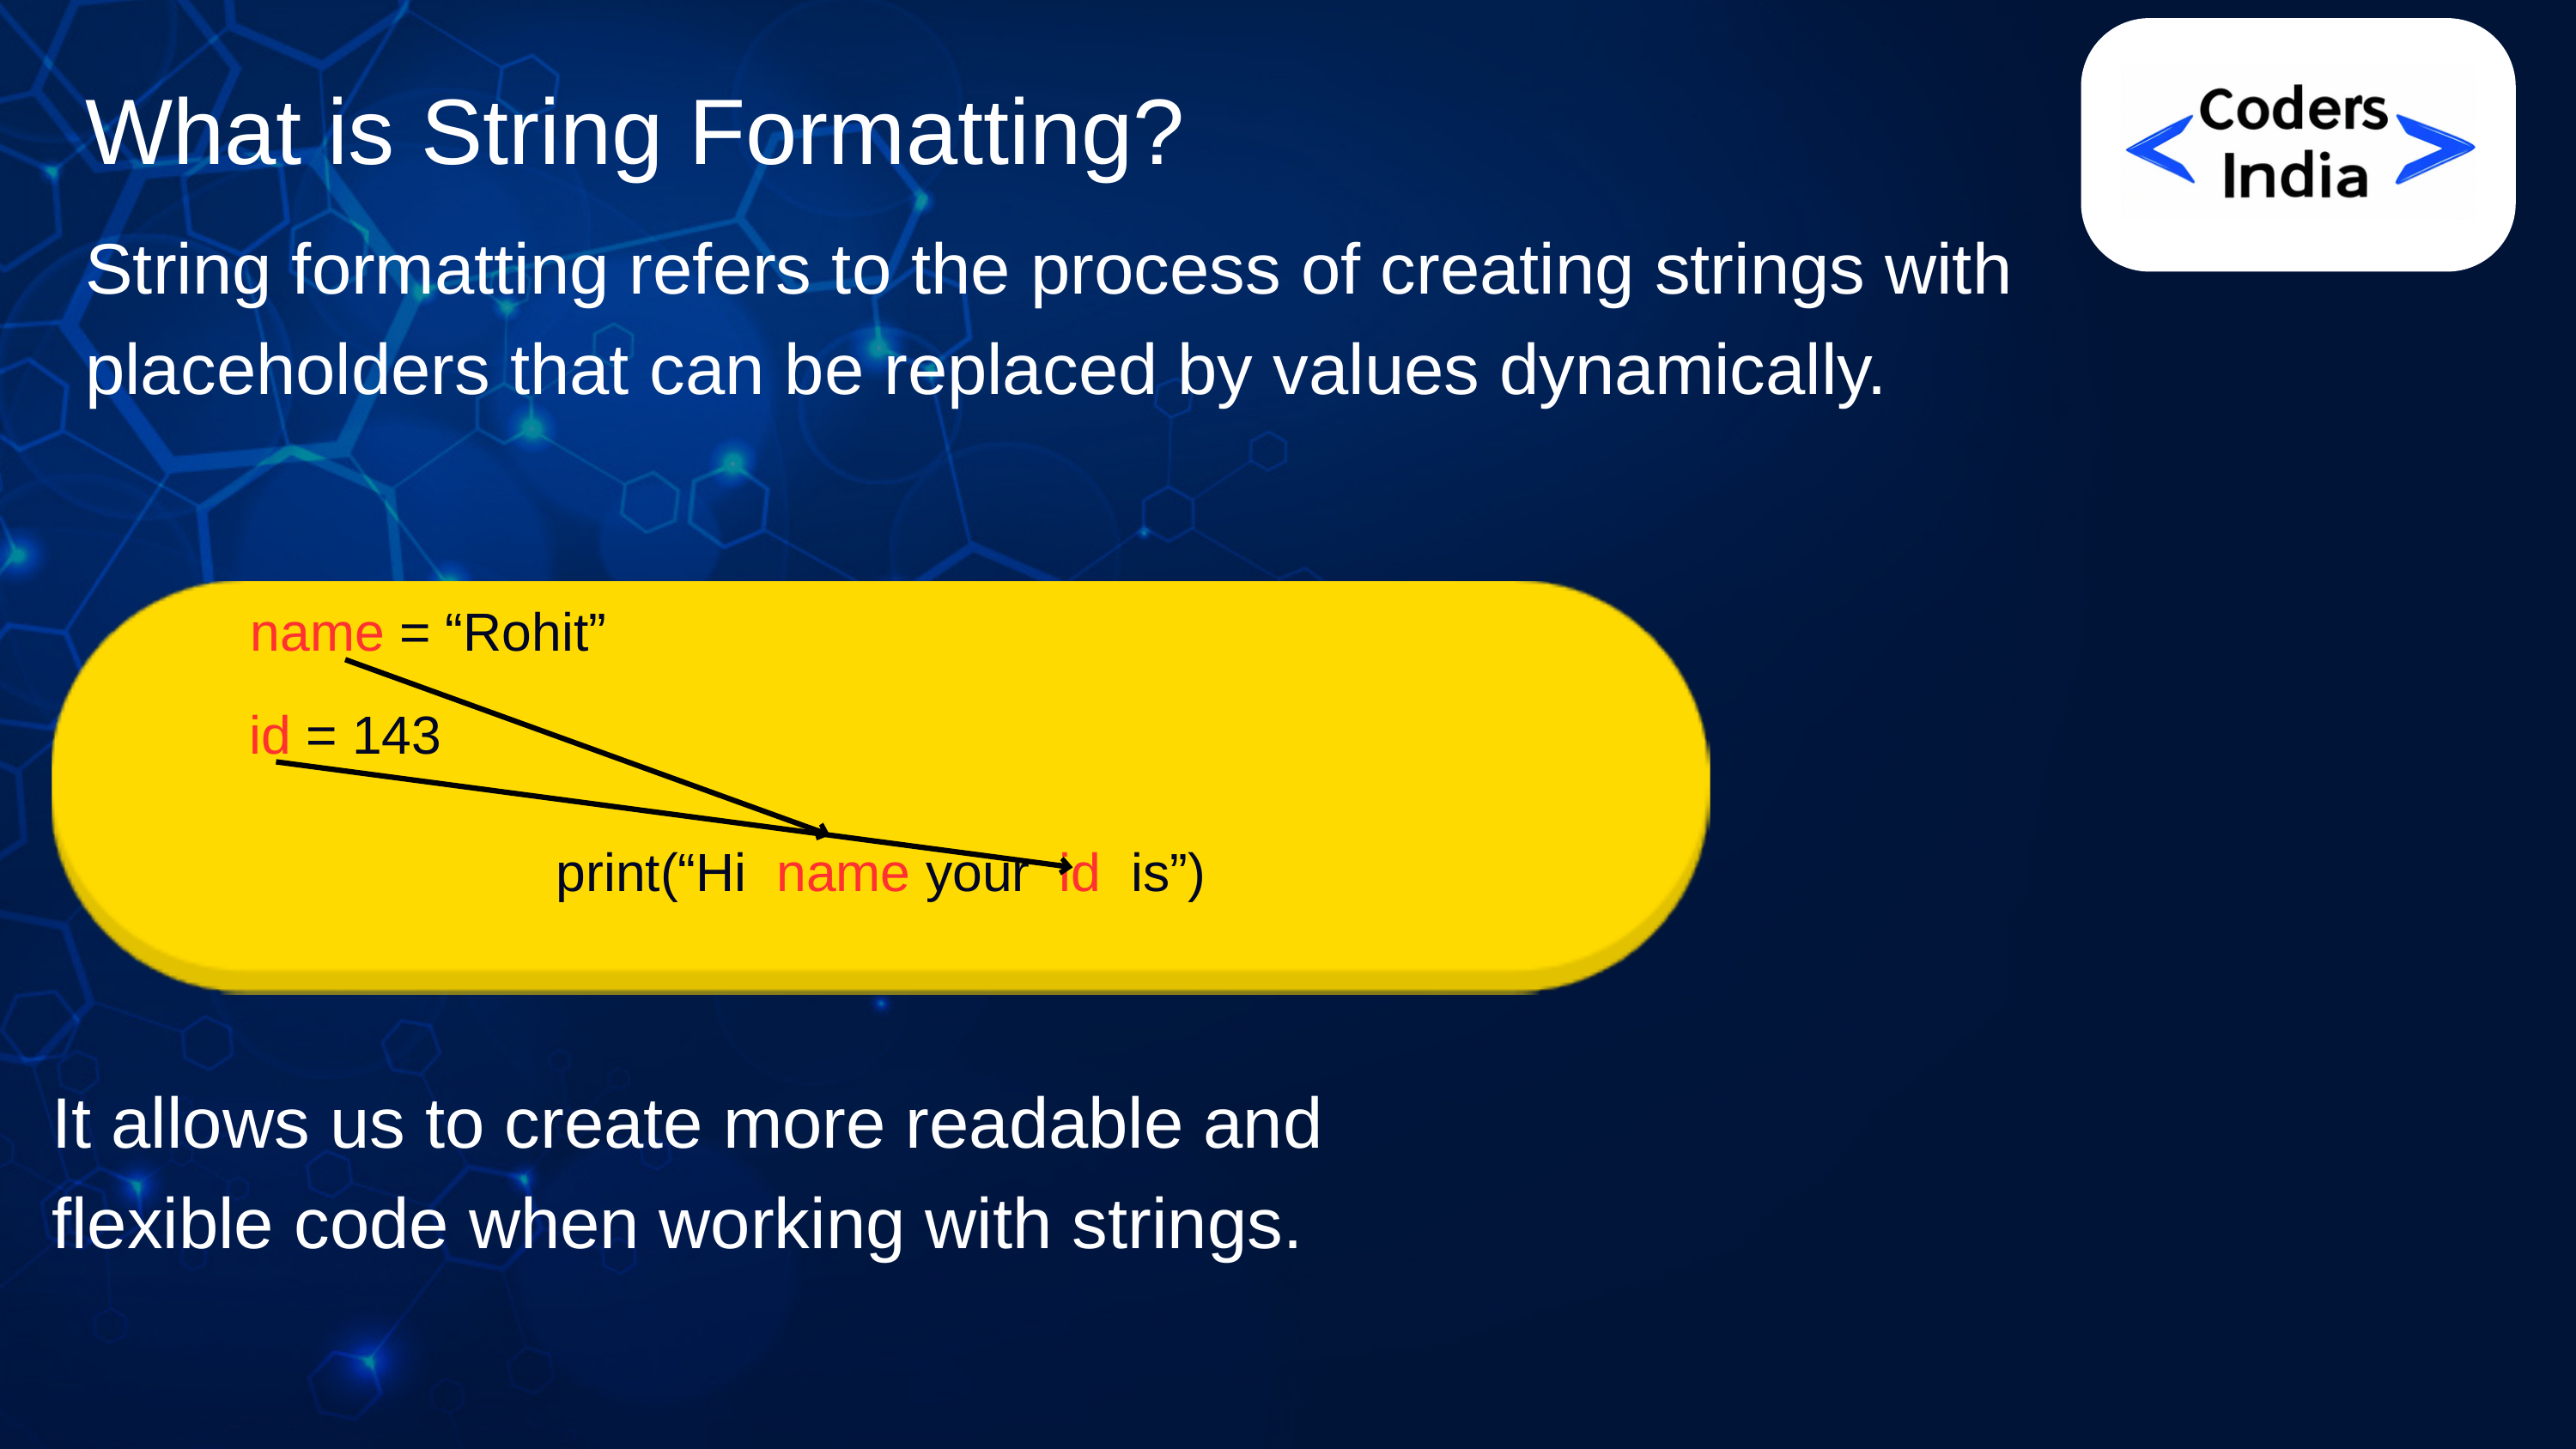

What is String Formatting?

String formatting refers to the process of creating strings with placeholders that can be replaced by values dynamically.

name = “Rohit”

id = 143

print(“Hi  name your  id  is”)
It allows us to create more readable and flexible code when working with strings.